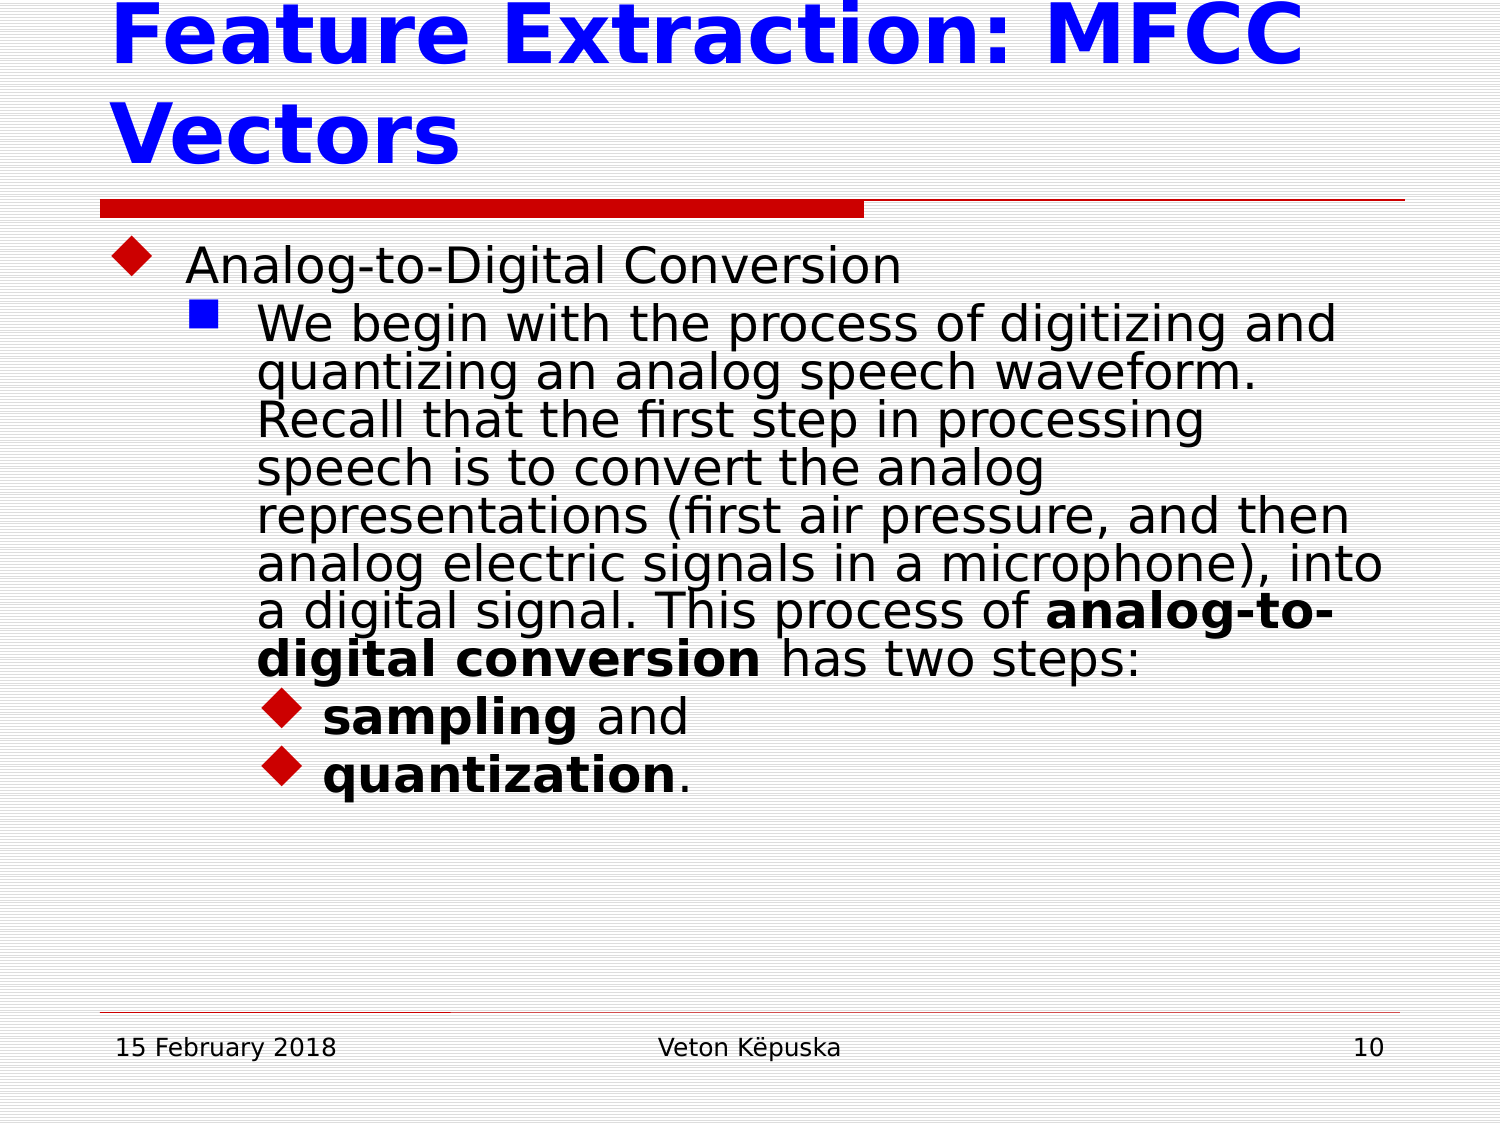

# Feature Extraction: MFCC Vectors
Analog-to-Digital Conversion
We begin with the process of digitizing and quantizing an analog speech waveform. Recall that the first step in processing speech is to convert the analog representations (first air pressure, and then analog electric signals in a microphone), into a digital signal. This process of analog-to-digital conversion has two steps:
sampling and
quantization.
15 February 2018
Veton Këpuska
10